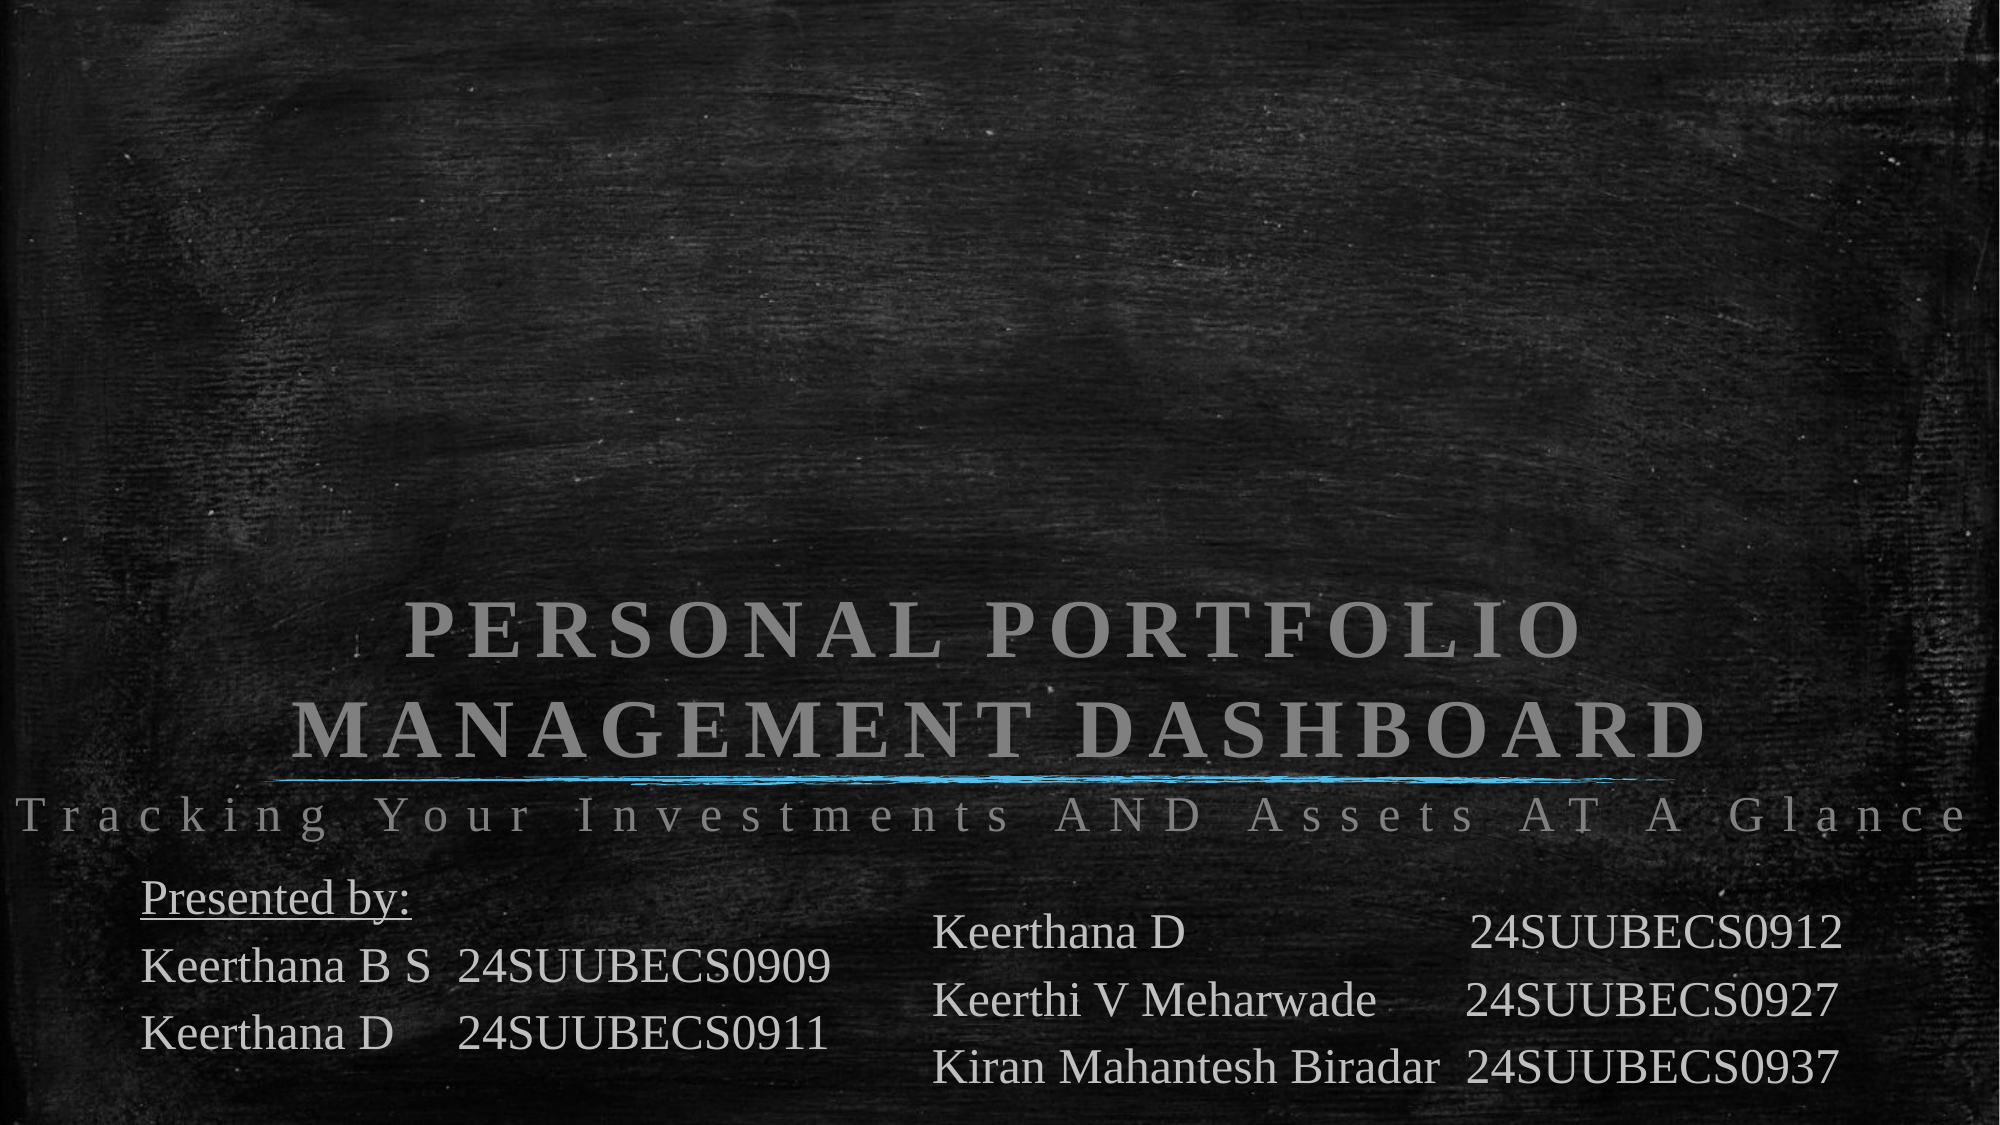

# PERSONAL PORTFOLIO MANAGEMENT DASHBOARD
Tracking Your Investments AND Assets AT A Glance
Presented by:
Keerthana B S  24SUUBECS0909
Keerthana D     24SUUBECS0911

Keerthana D		       24SUUBECS0912
Keerthi V Meharwade       24SUUBECS0927
Kiran Mahantesh Biradar  24SUUBECS0937